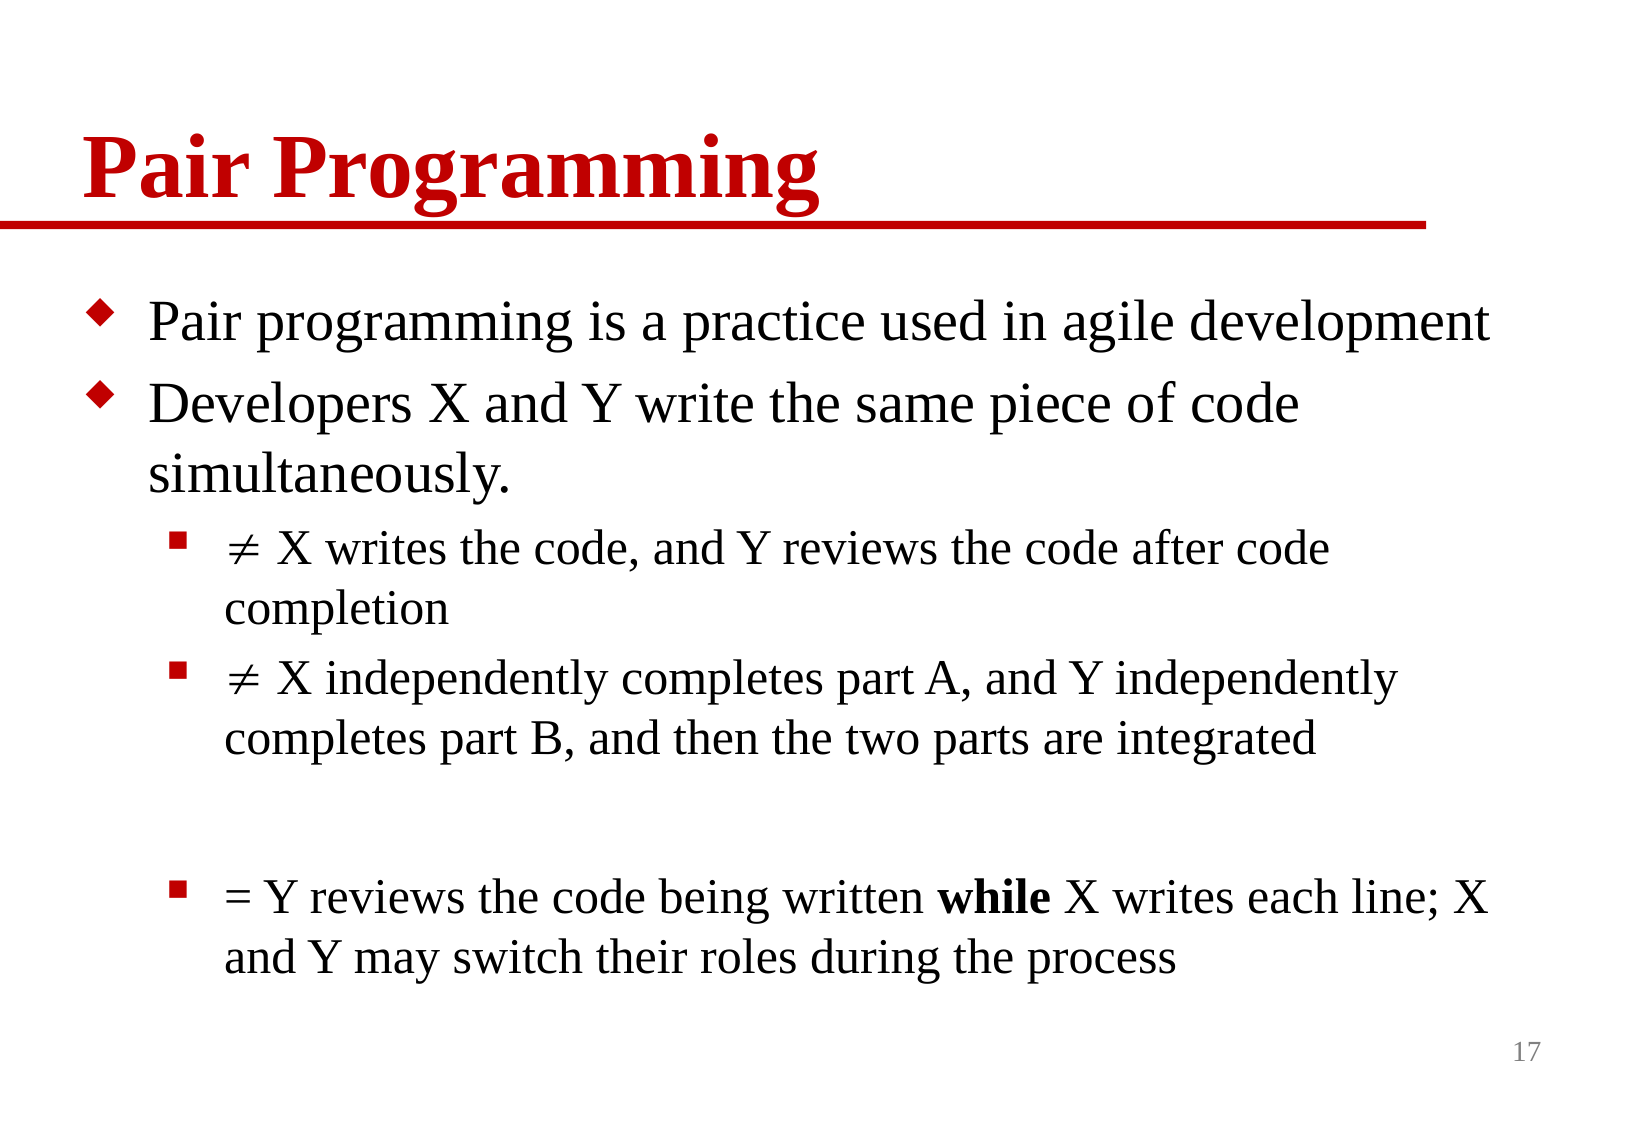

# Pair Programming
Pair programming is a practice used in agile development
Developers X and Y write the same piece of code simultaneously.
≠ X writes the code, and Y reviews the code after code completion
≠ X independently completes part A, and Y independently completes part B, and then the two parts are integrated

= Y reviews the code being written while X writes each line; X and Y may switch their roles during the process

17